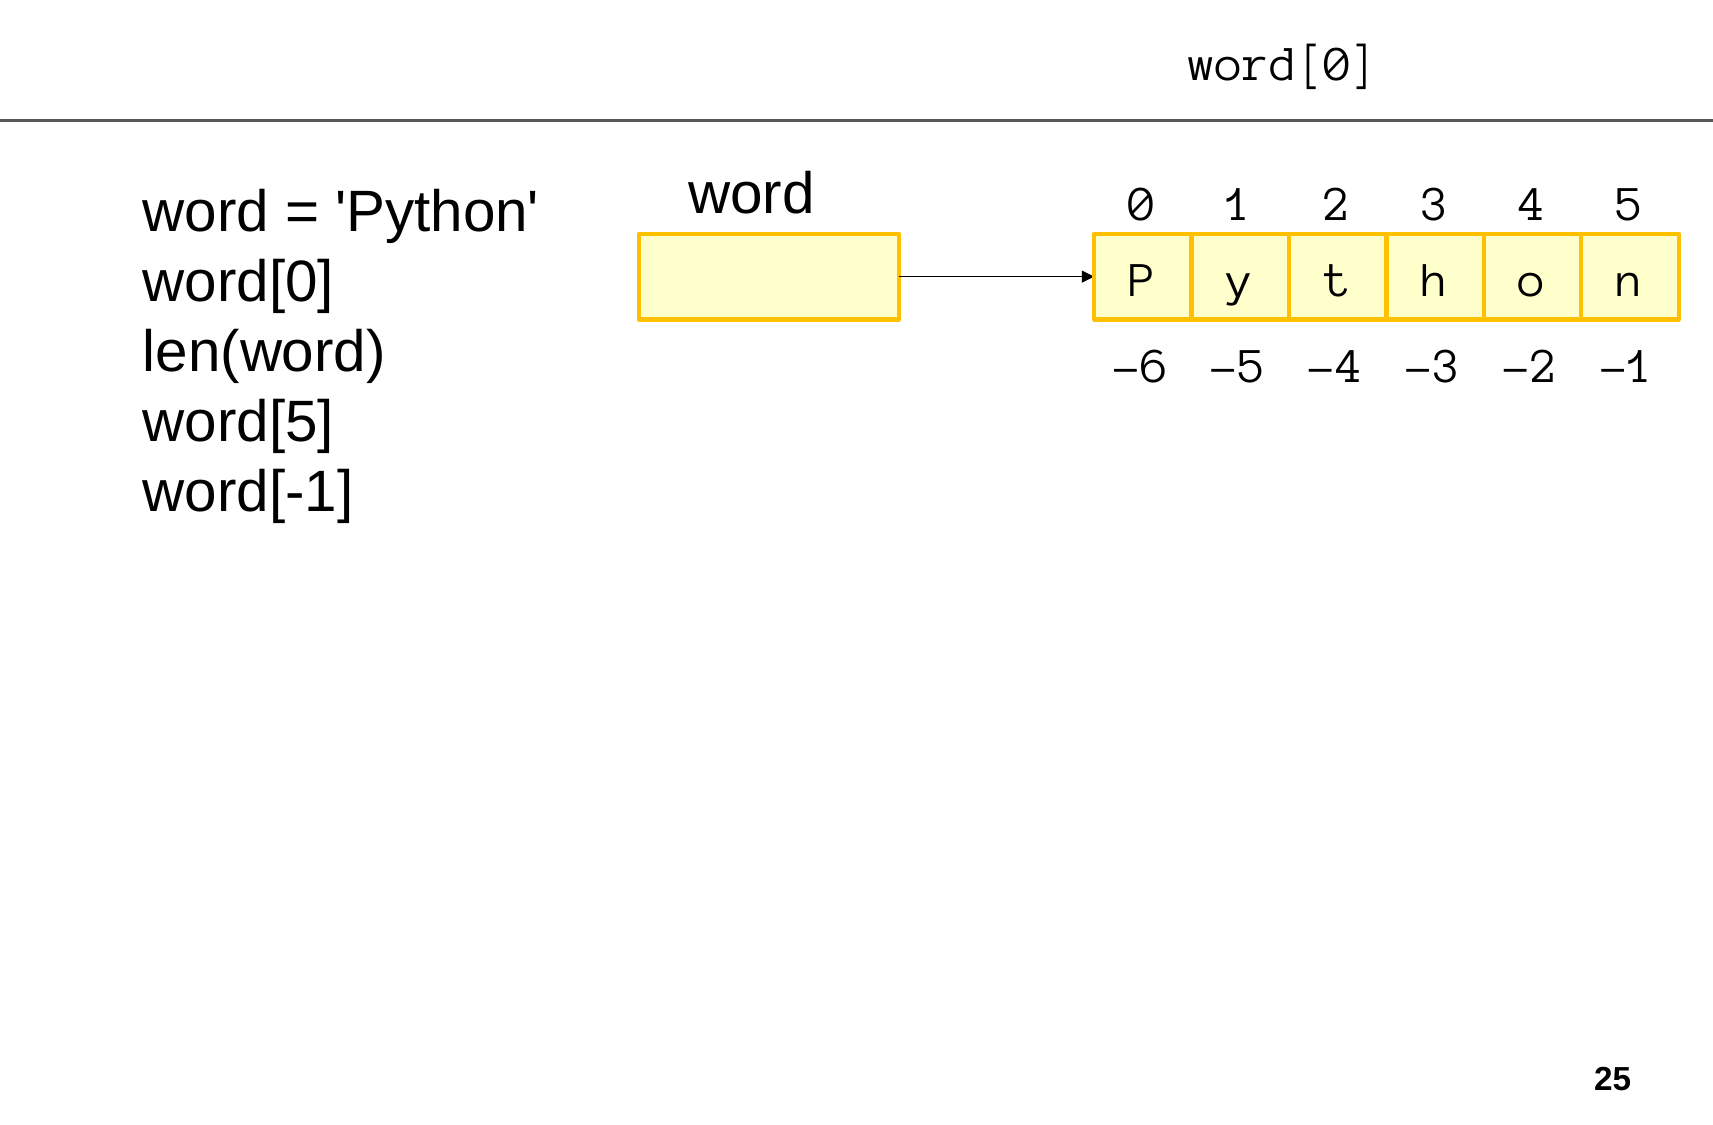

word[0]
word
0
1
2
3
4
5
word = 'Python'
word[0]
len(word)
word[5]
word[-1]

P
y
t
h
o
n
-6
-5
-4
-3
-2
-1